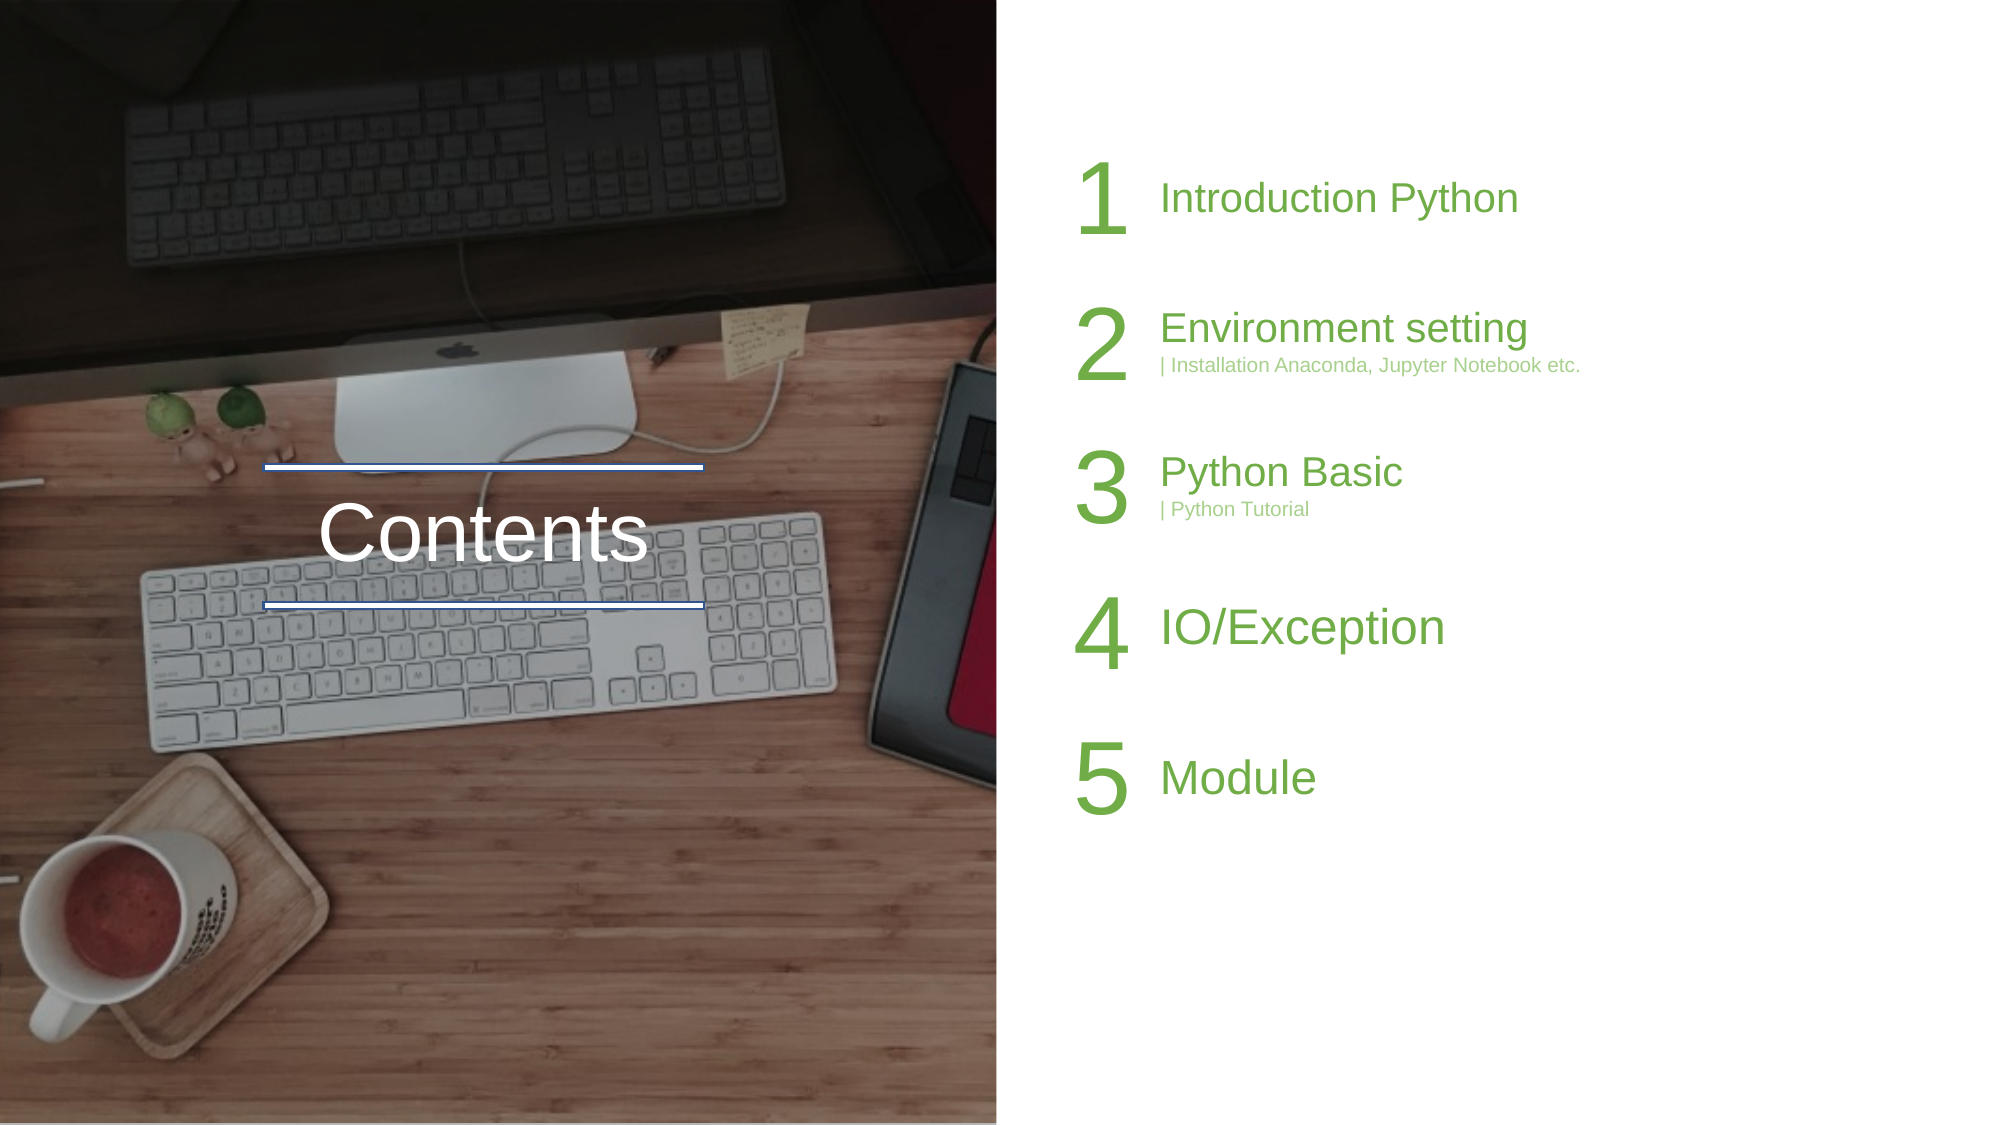

1
Introduction Python
2
Environment setting
| Installation Anaconda, Jupyter Notebook etc.
3
Python Basic
Contents
| Python Tutorial
4
IO/Exception
5
Module